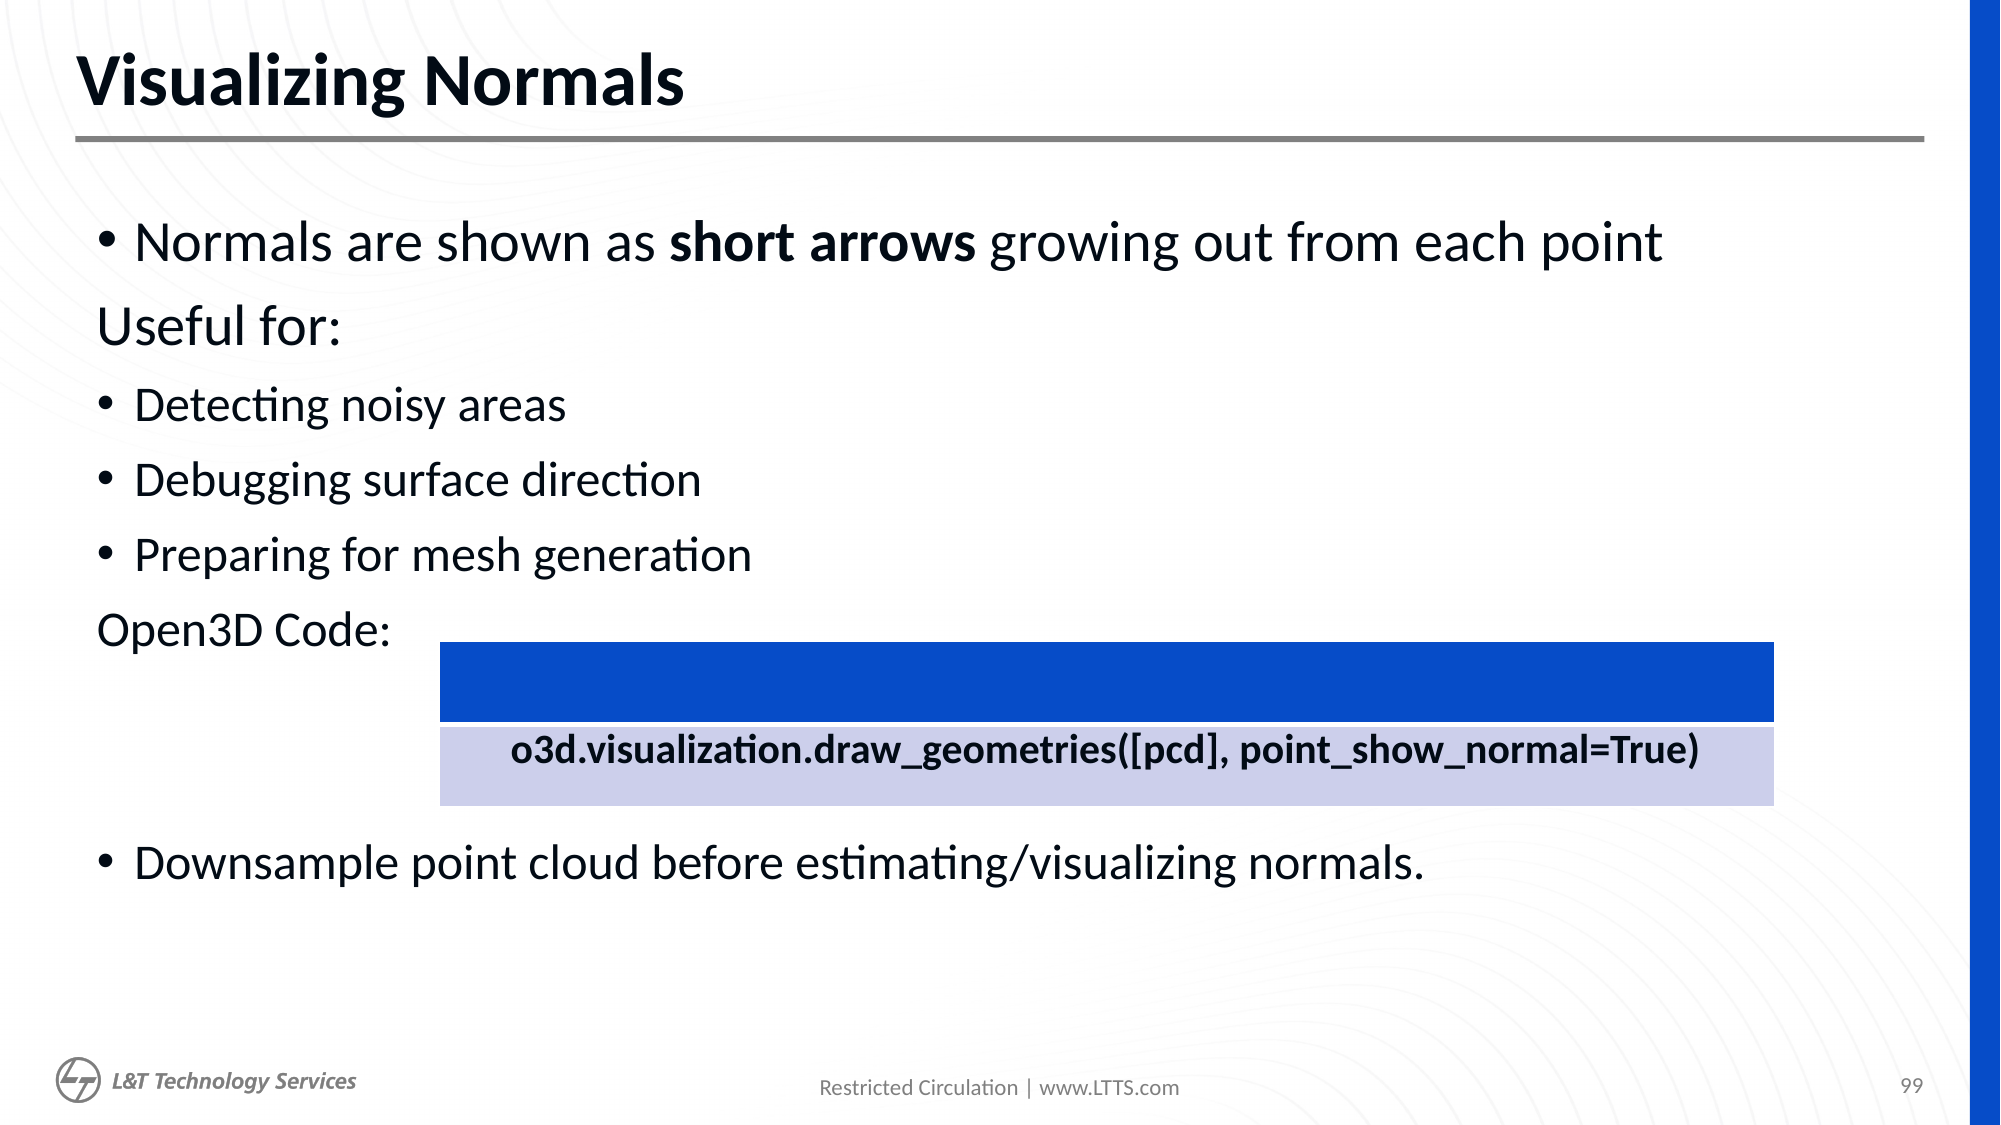

# Visualizing Normals
Normals are shown as short arrows growing out from each point
Useful for:
Detecting noisy areas
Debugging surface direction
Preparing for mesh generation
Open3D Code:

Downsample point cloud before estimating/visualizing normals.
|  |
| --- |
| o3d.visualization.draw\_geometries([pcd], point\_show\_normal=True) |